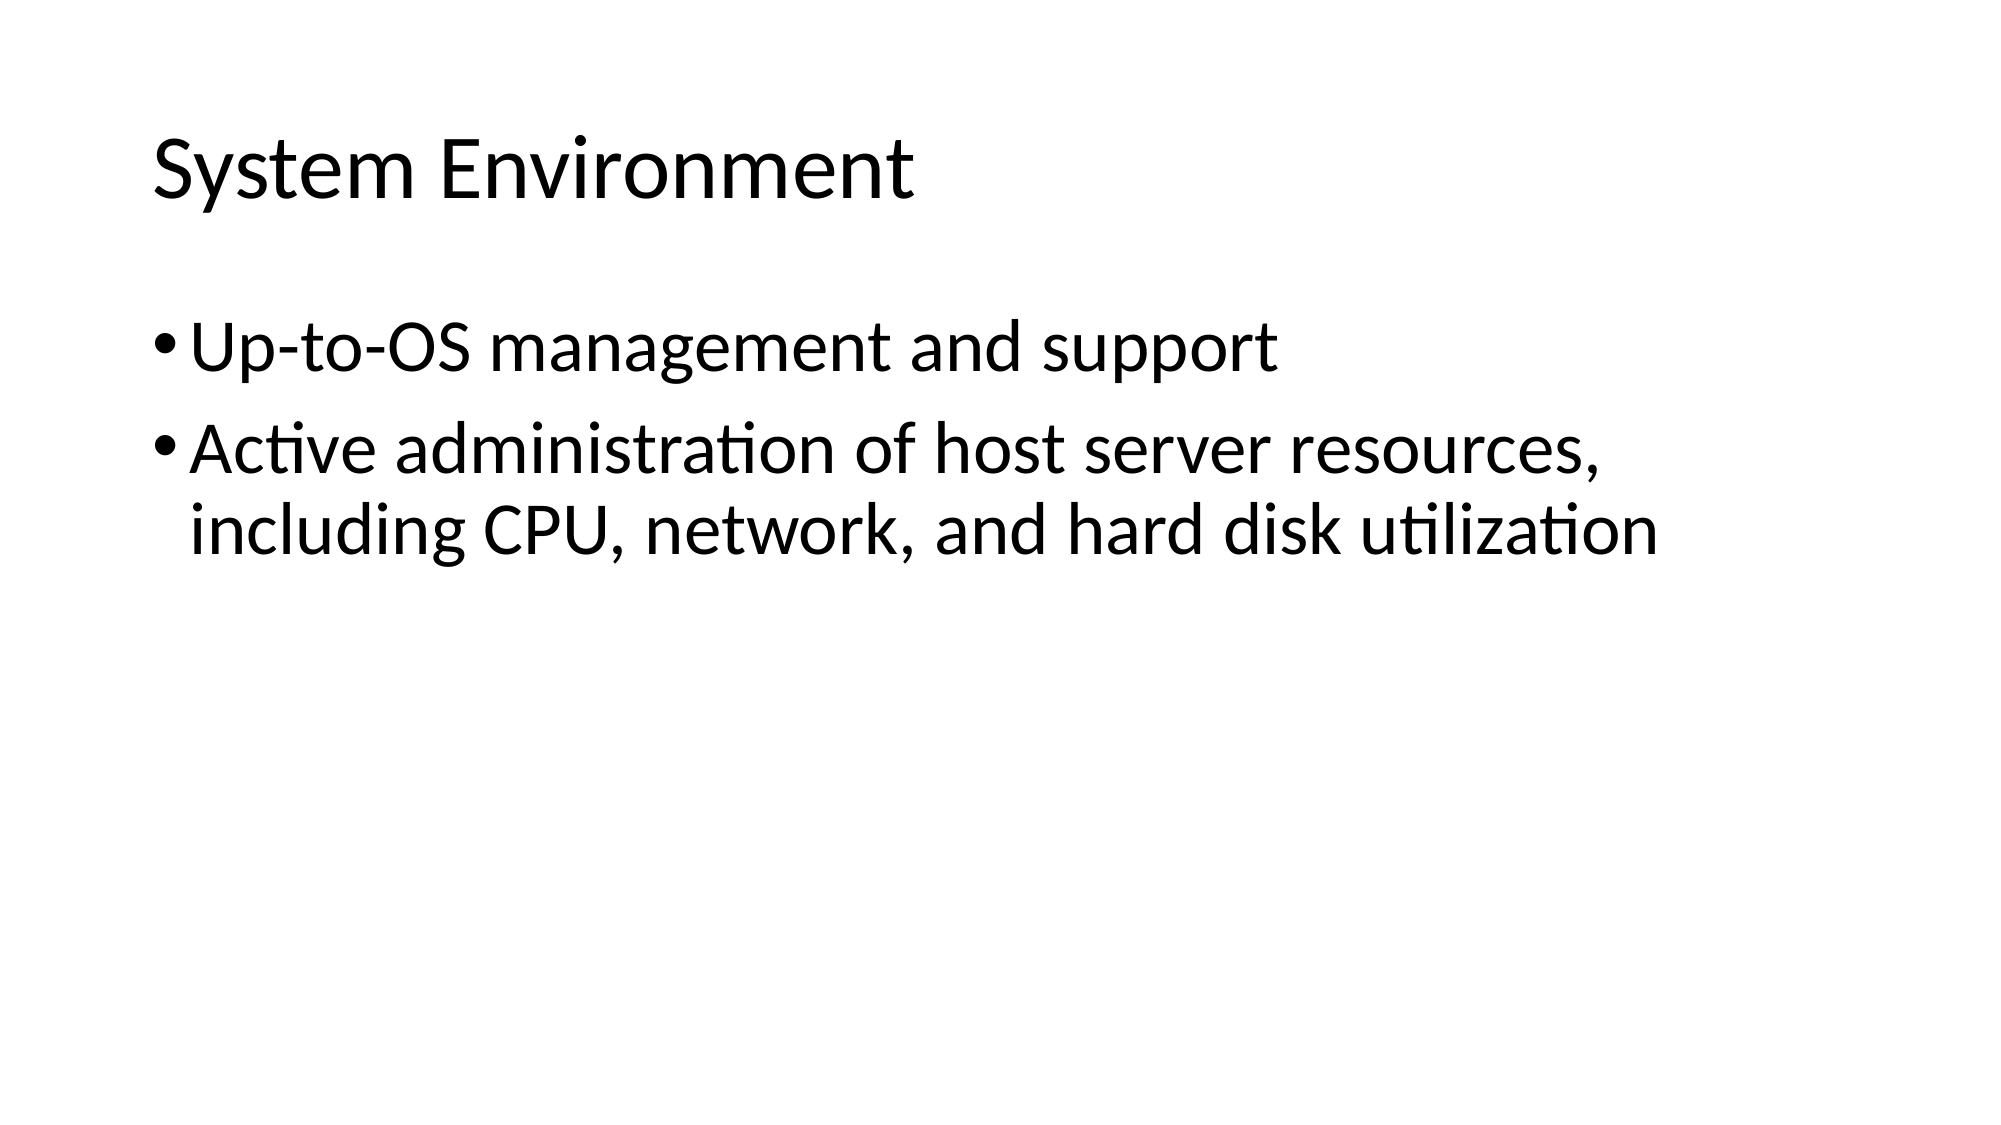

# System Environment
Up-to-OS management and support
Active administration of host server resources, including CPU, network, and hard disk utilization